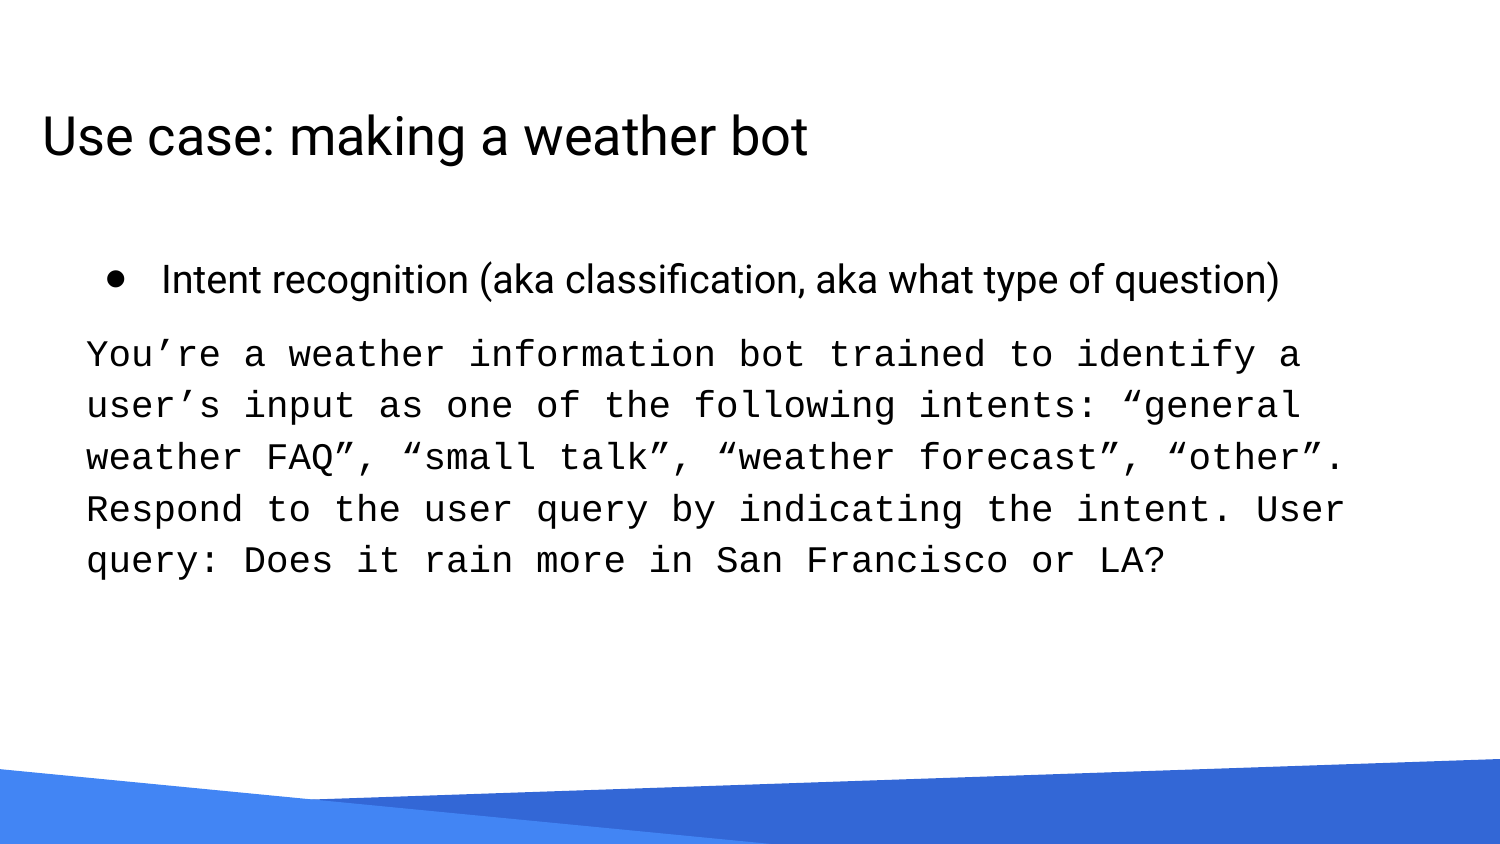

# Use case: making a weather bot

Intent recognition (aka classification, aka what type of question)
You’re a weather information bot trained to identify a user’s input as one of the following intents: “general weather FAQ”, “small talk”, “weather forecast”, “other”. Respond to the user query by indicating the intent. User query: Does it rain more in San Francisco or LA?